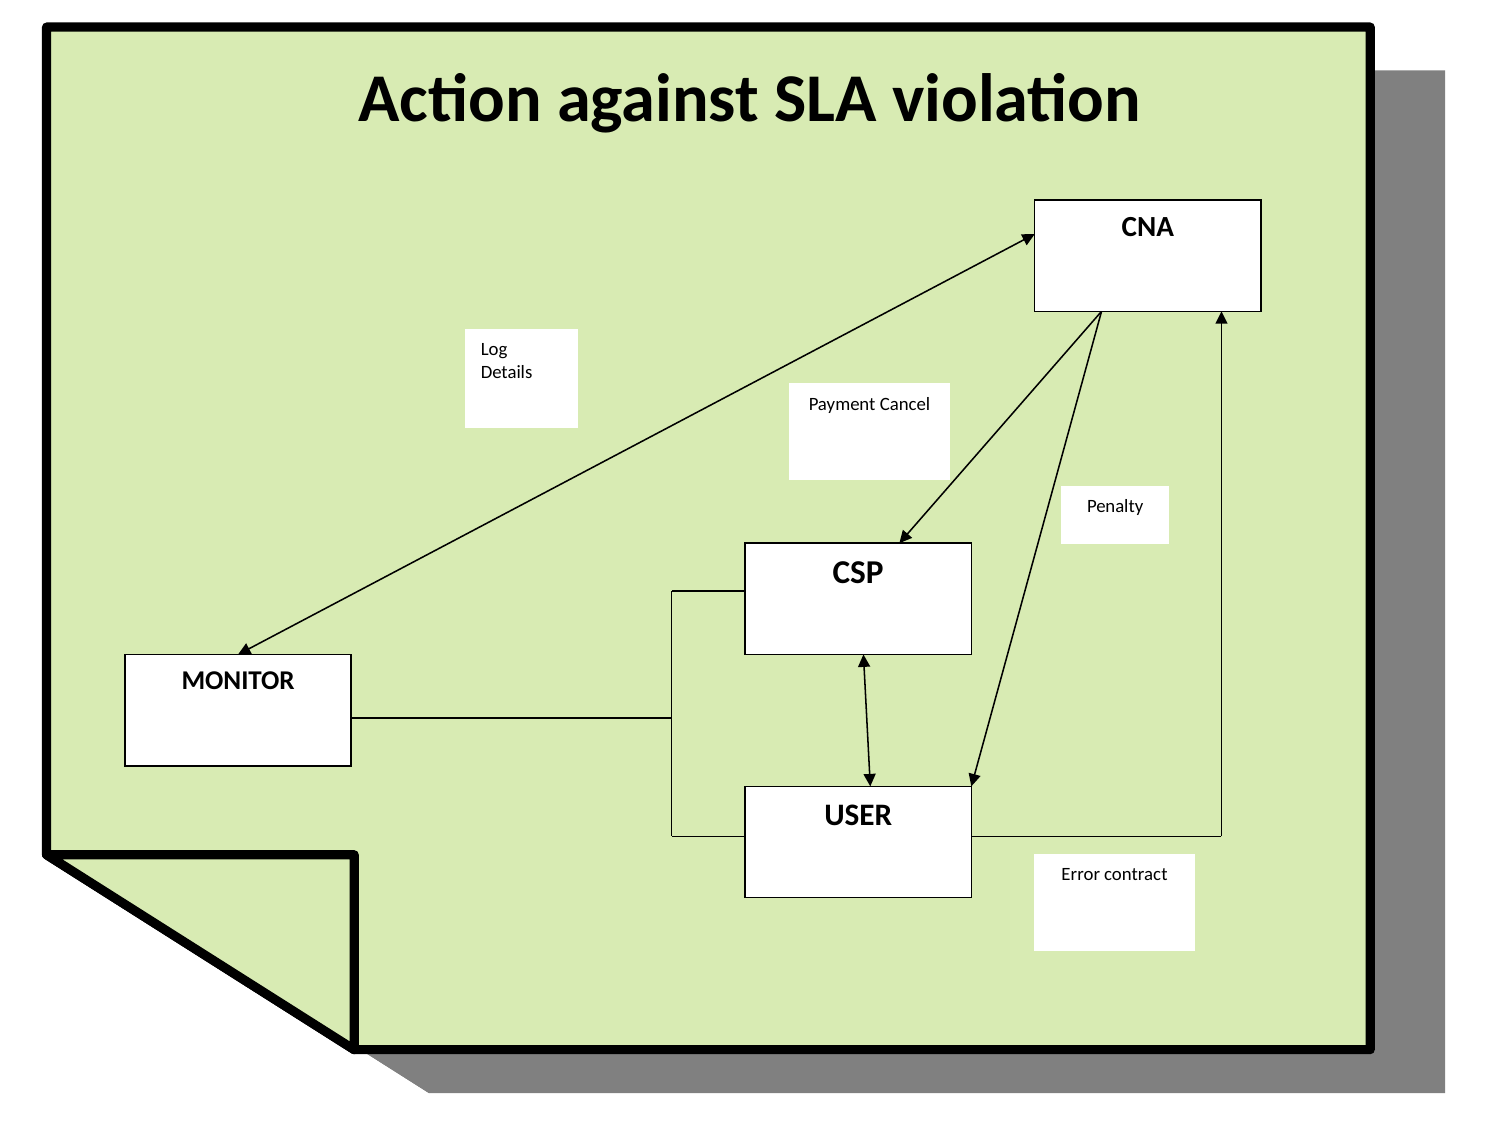

# Action against SLA violation
CNA
Log Details
Payment Cancel
Penalty
CSP
MONITOR
USER
Error contract